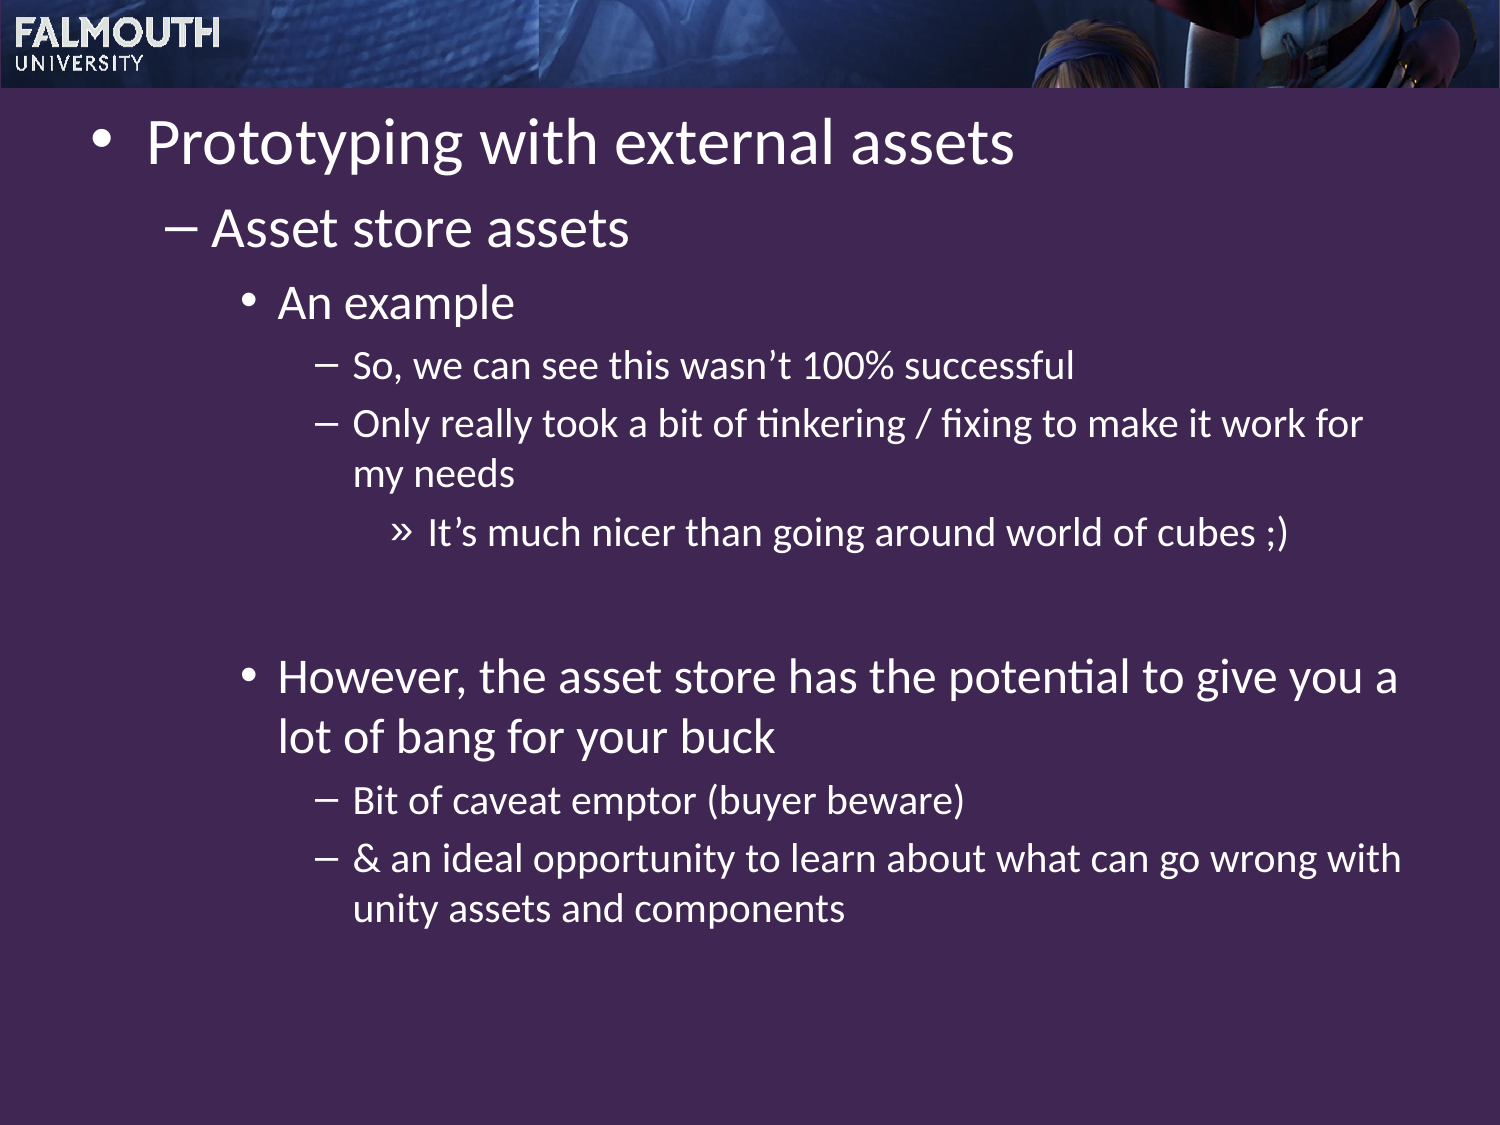

Prototyping with external assets
Asset store assets
An example
So, we can see this wasn’t 100% successful
Only really took a bit of tinkering / fixing to make it work for my needs
It’s much nicer than going around world of cubes ;)

However, the asset store has the potential to give you a lot of bang for your buck
Bit of caveat emptor (buyer beware)
& an ideal opportunity to learn about what can go wrong with unity assets and components